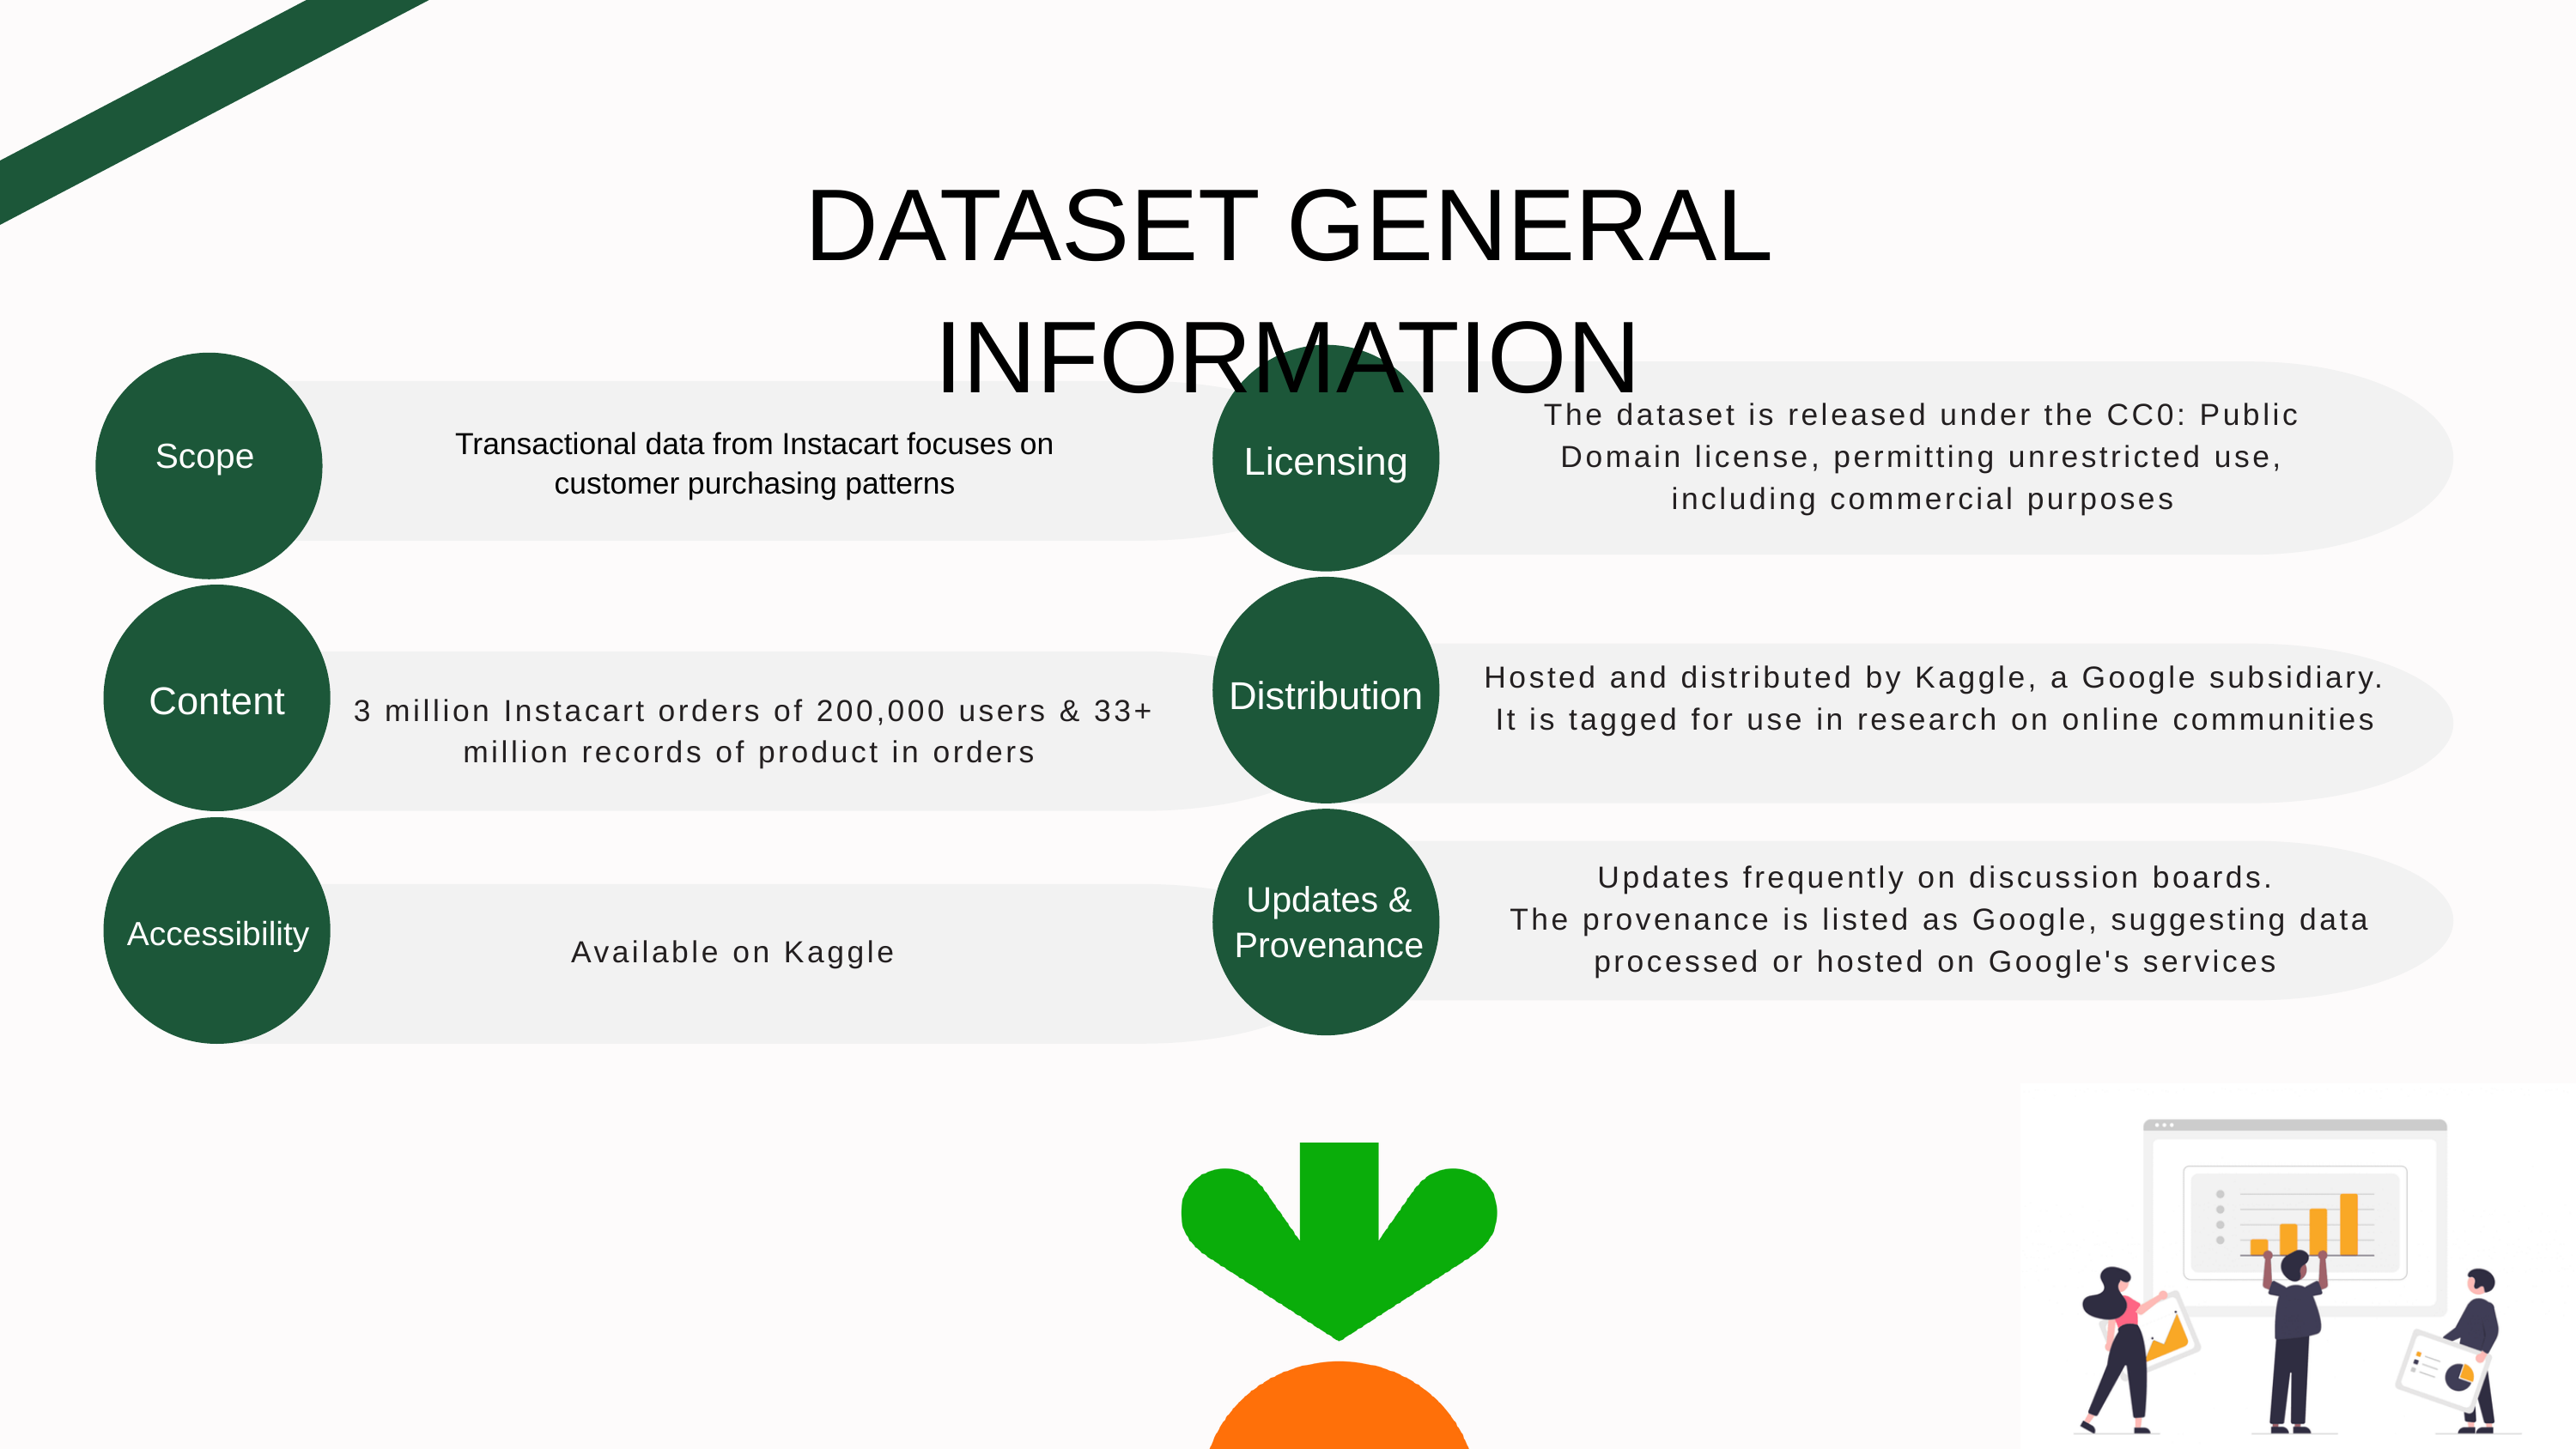

DATASET GENERAL INFORMATION

The dataset is released under the CC0: Public Domain license, permitting unrestricted use, including commercial purposes

Transactional data from Instacart focuses on customer purchasing patterns
Scope
Licensing

Hosted and distributed by Kaggle, a Google subsidiary. It is tagged for use in research on online communities

Distribution
Content
3 million Instacart orders of 200,000 users & 33+ million records of product in orders

Updates frequently on discussion boards.
 The provenance is listed as Google, suggesting data processed or hosted on Google's services

Updates & Provenance

Accessibility
Available on Kaggle